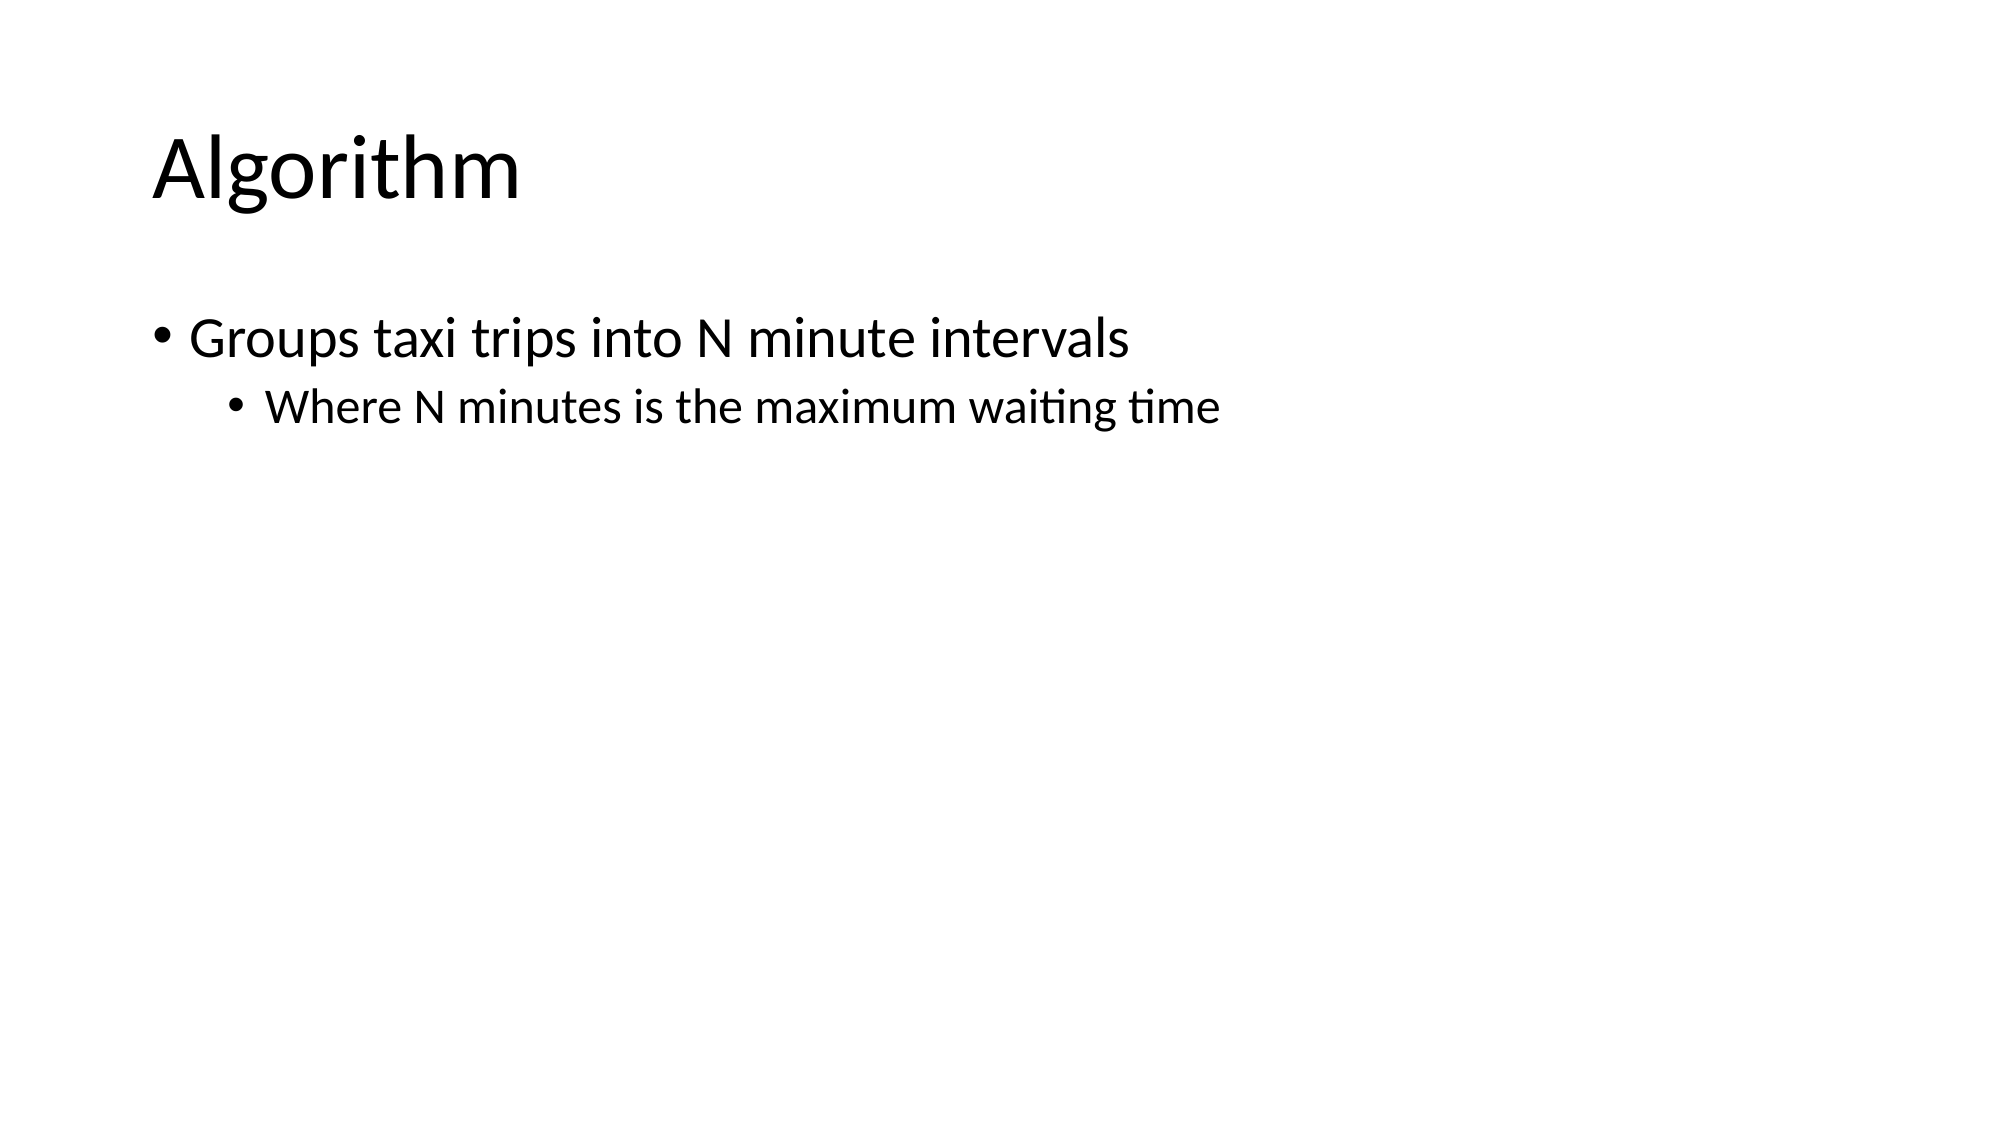

# Algorithm
Groups taxi trips into N minute intervals
Where N minutes is the maximum waiting time